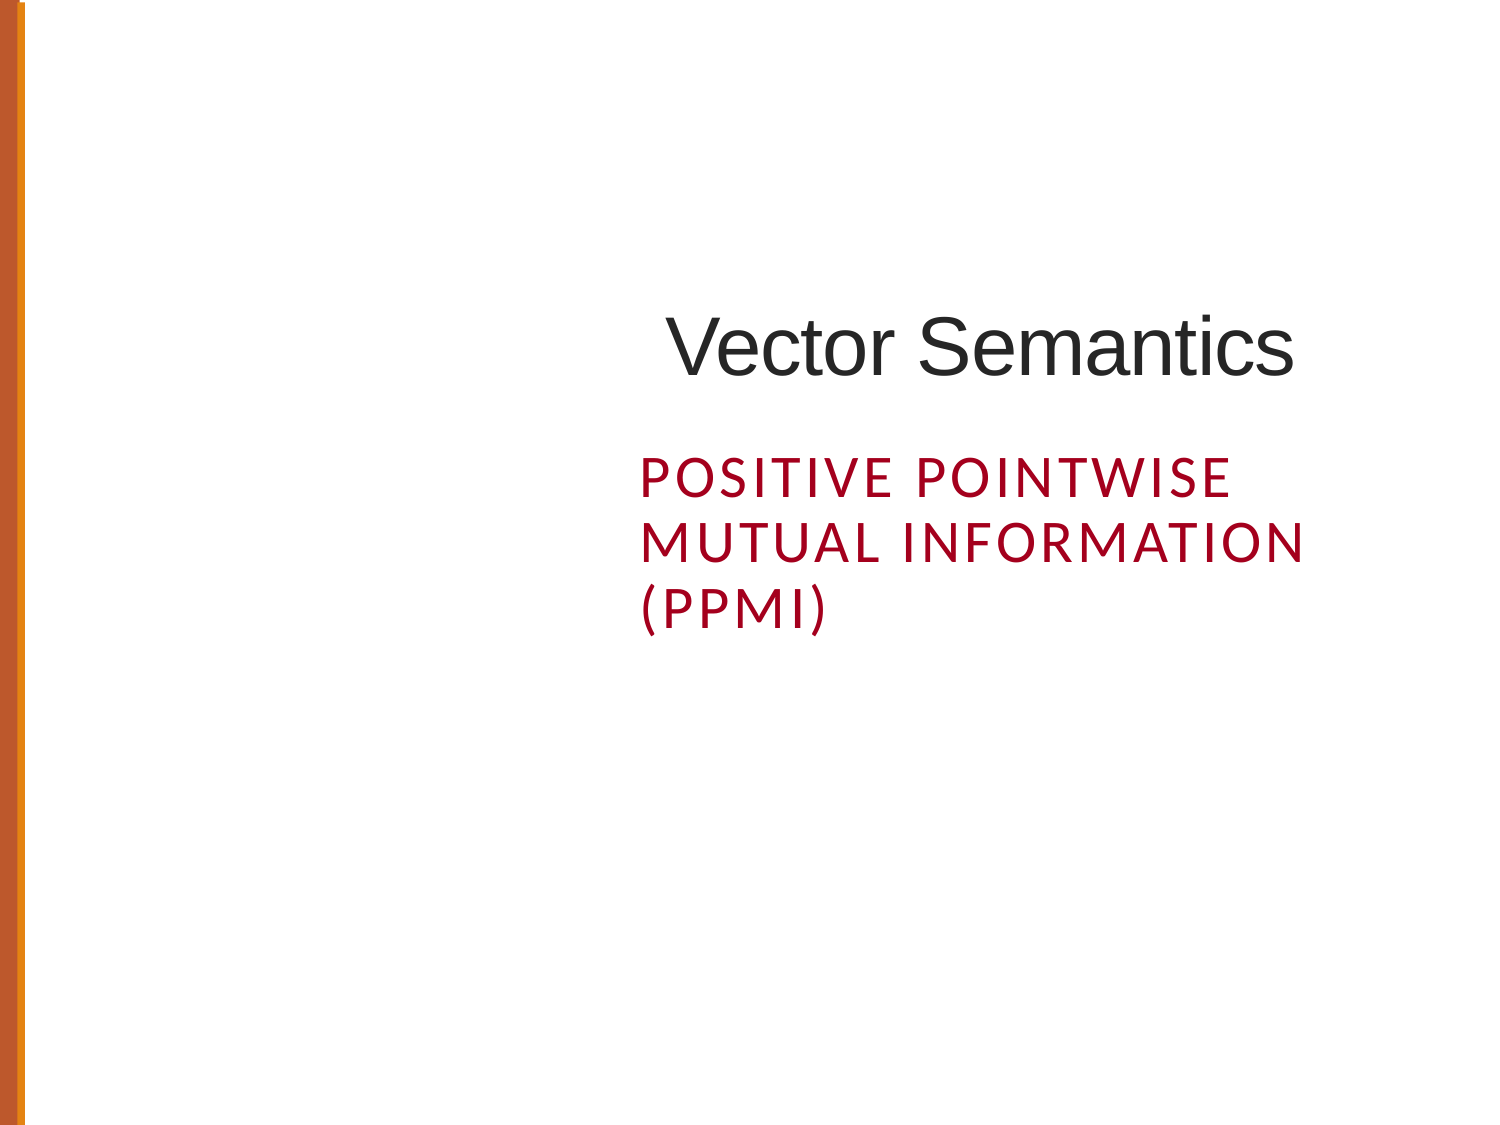

# Vector Semantics
Positive Pointwise Mutual Information (PPMI)